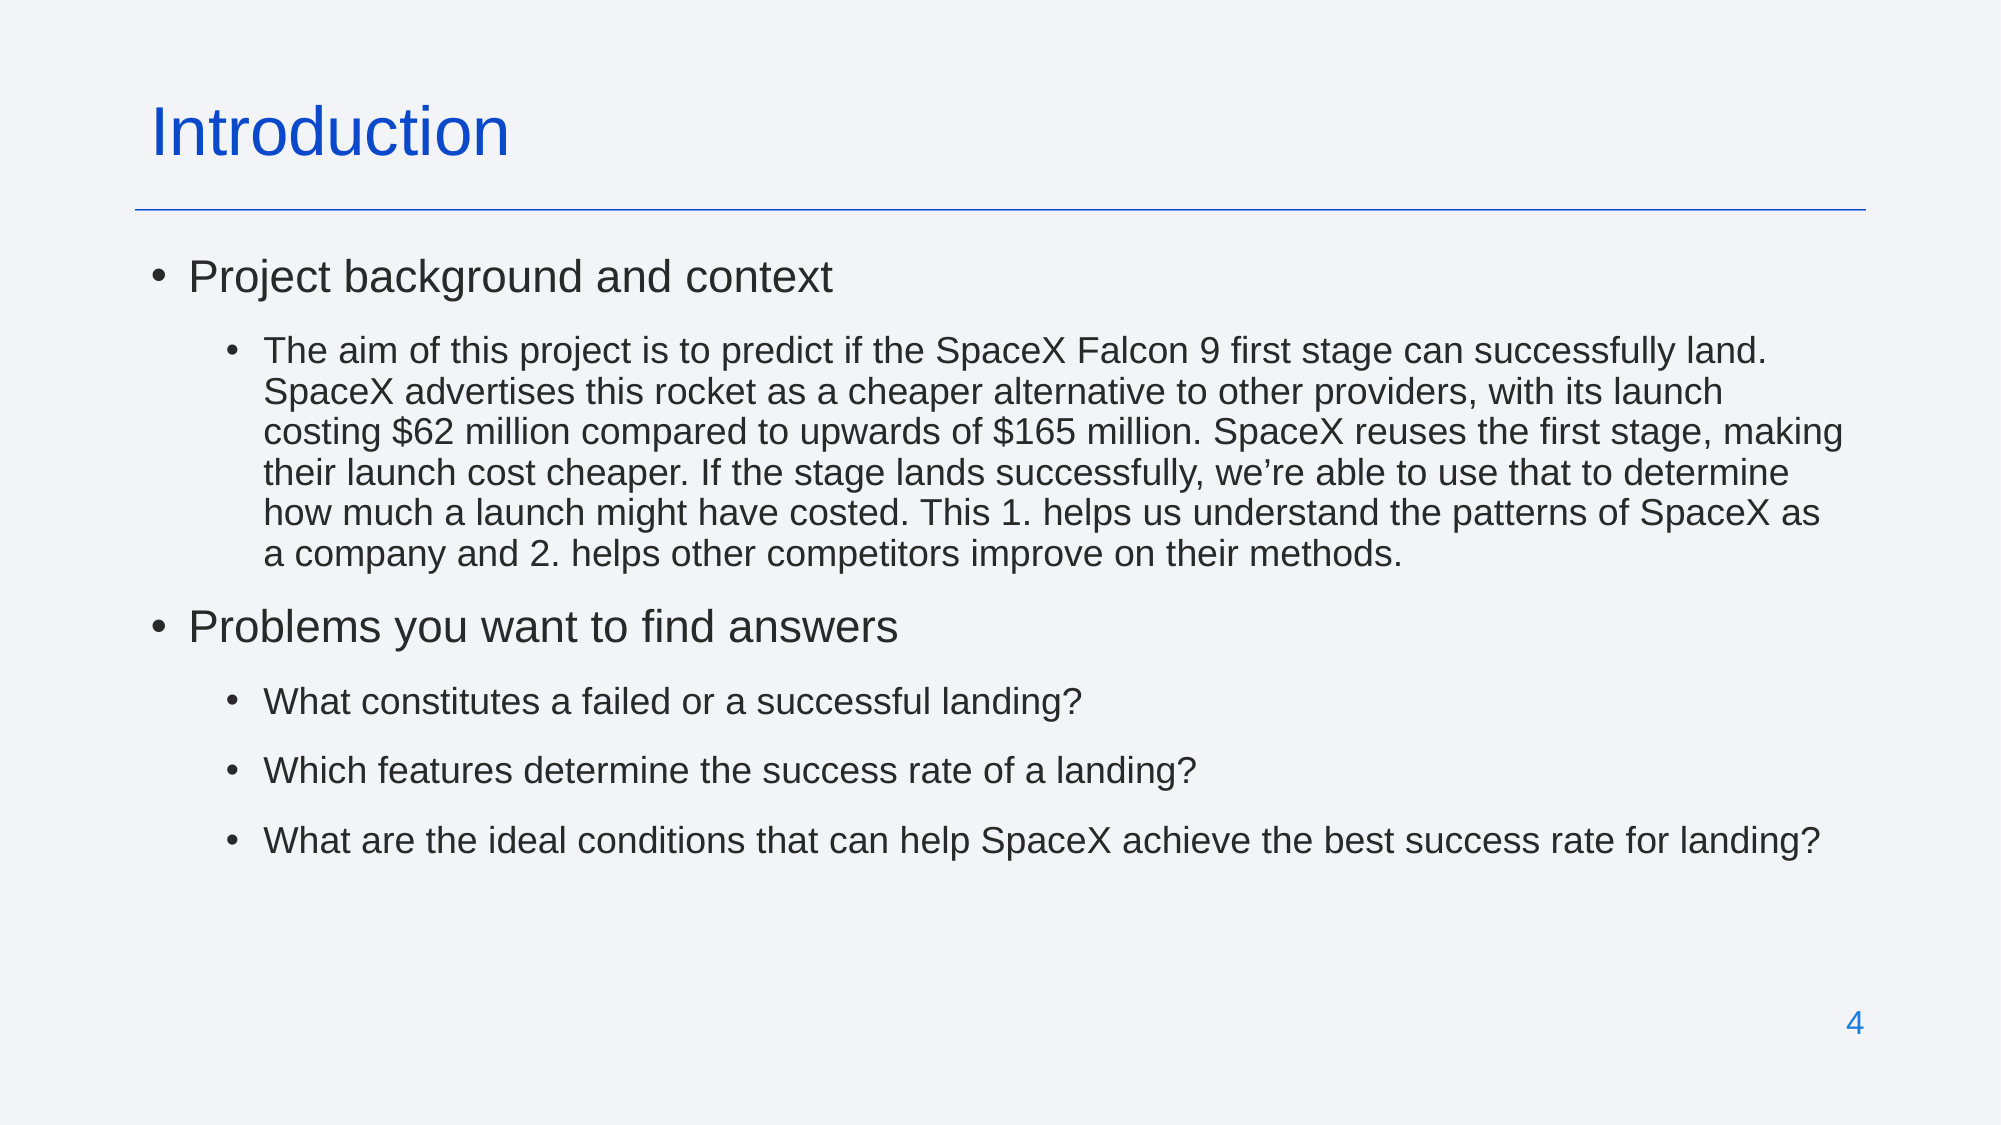

Introduction
Project background and context
The aim of this project is to predict if the SpaceX Falcon 9 first stage can successfully land. SpaceX advertises this rocket as a cheaper alternative to other providers, with its launch costing $62 million compared to upwards of $165 million. SpaceX reuses the first stage, making their launch cost cheaper. If the stage lands successfully, we’re able to use that to determine how much a launch might have costed. This 1. helps us understand the patterns of SpaceX as a company and 2. helps other competitors improve on their methods.
Problems you want to find answers
What constitutes a failed or a successful landing?
Which features determine the success rate of a landing?
What are the ideal conditions that can help SpaceX achieve the best success rate for landing?
4